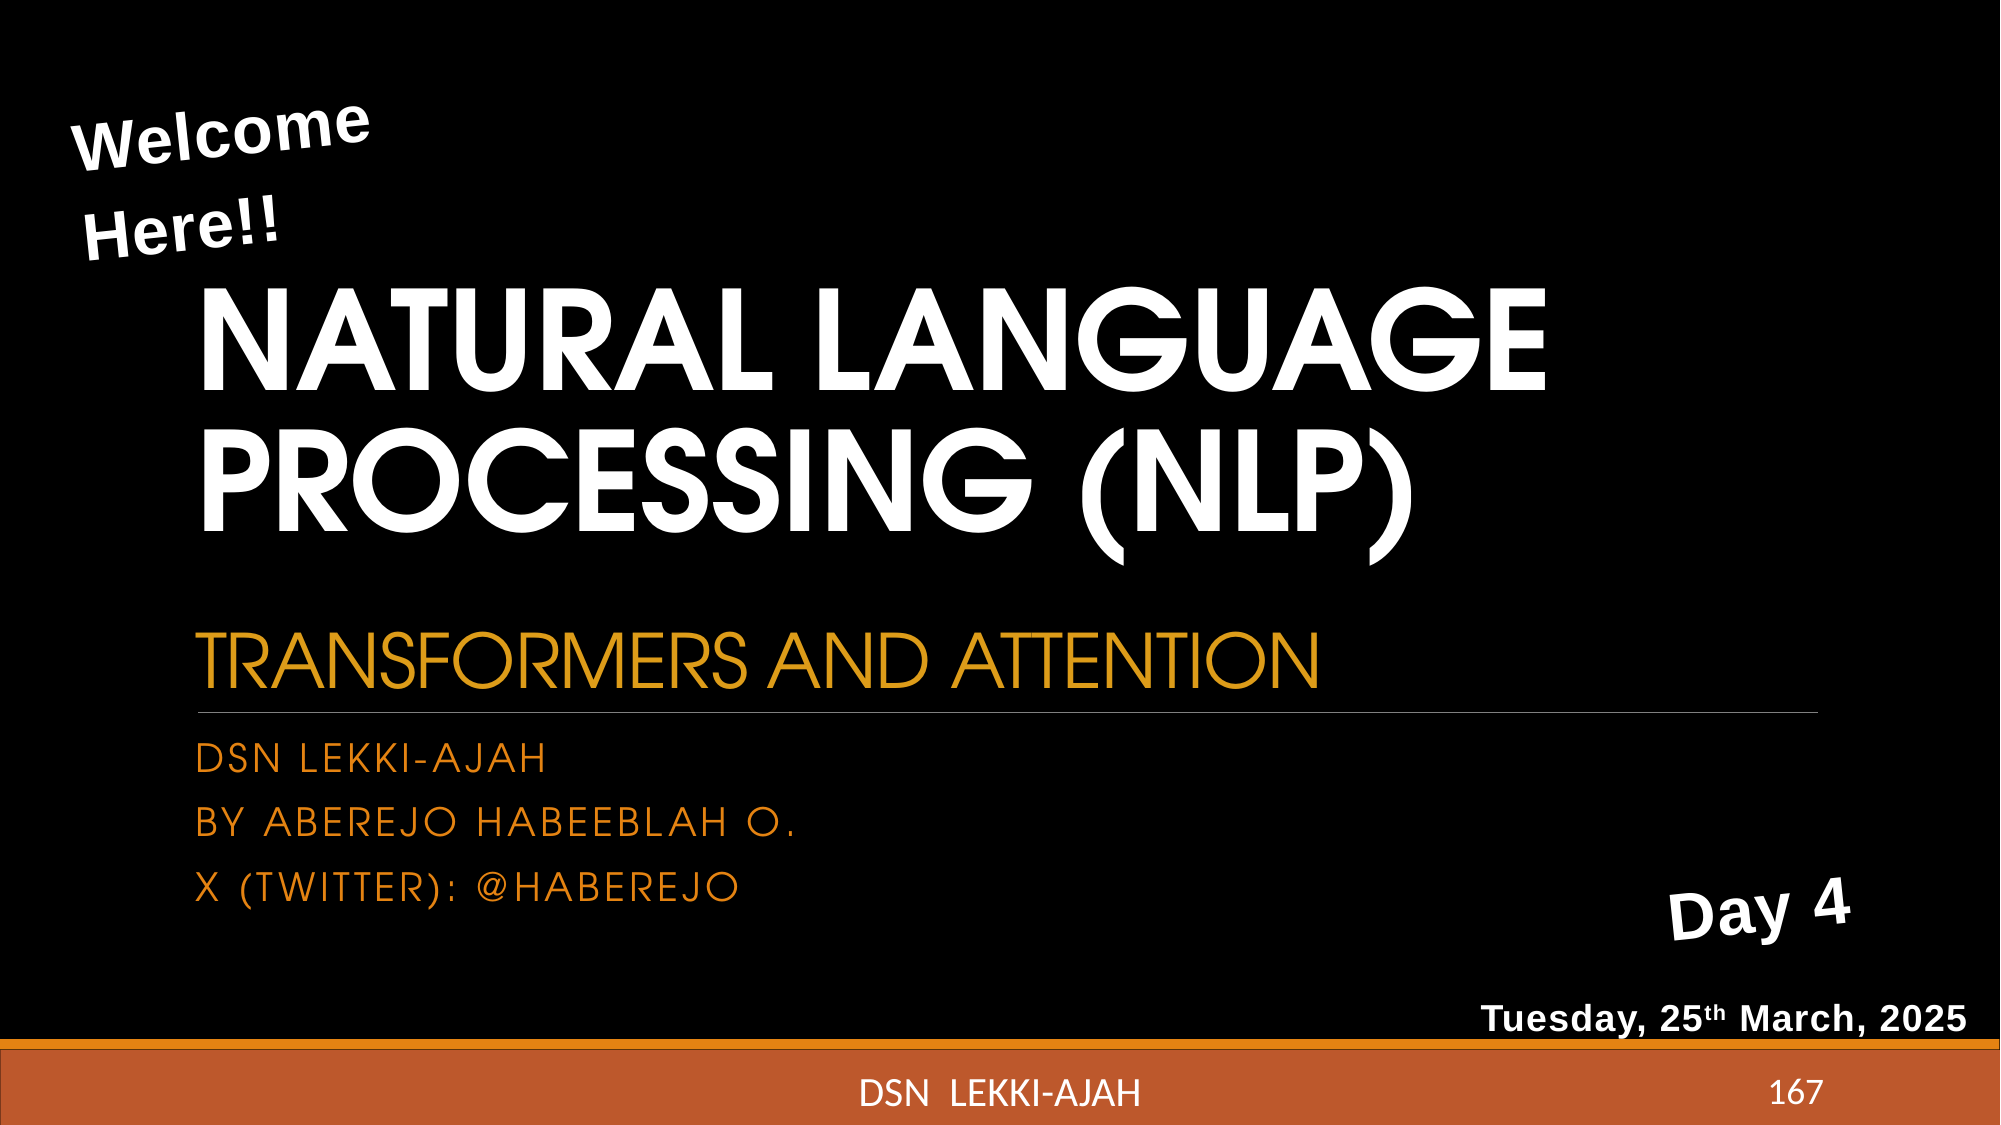

Welcome Here!!
# NATURAL LANGUAGE PROCESSING (NLP) TRANSFORMERS AND ATTENTION
DSN LEKKI-AJAH
BY ABEREJO HABEEBLAH O.
X (twitter): @haberejo
Day 4
Tuesday, 25th March, 2025
DSN  LEKKI-AJAH
167